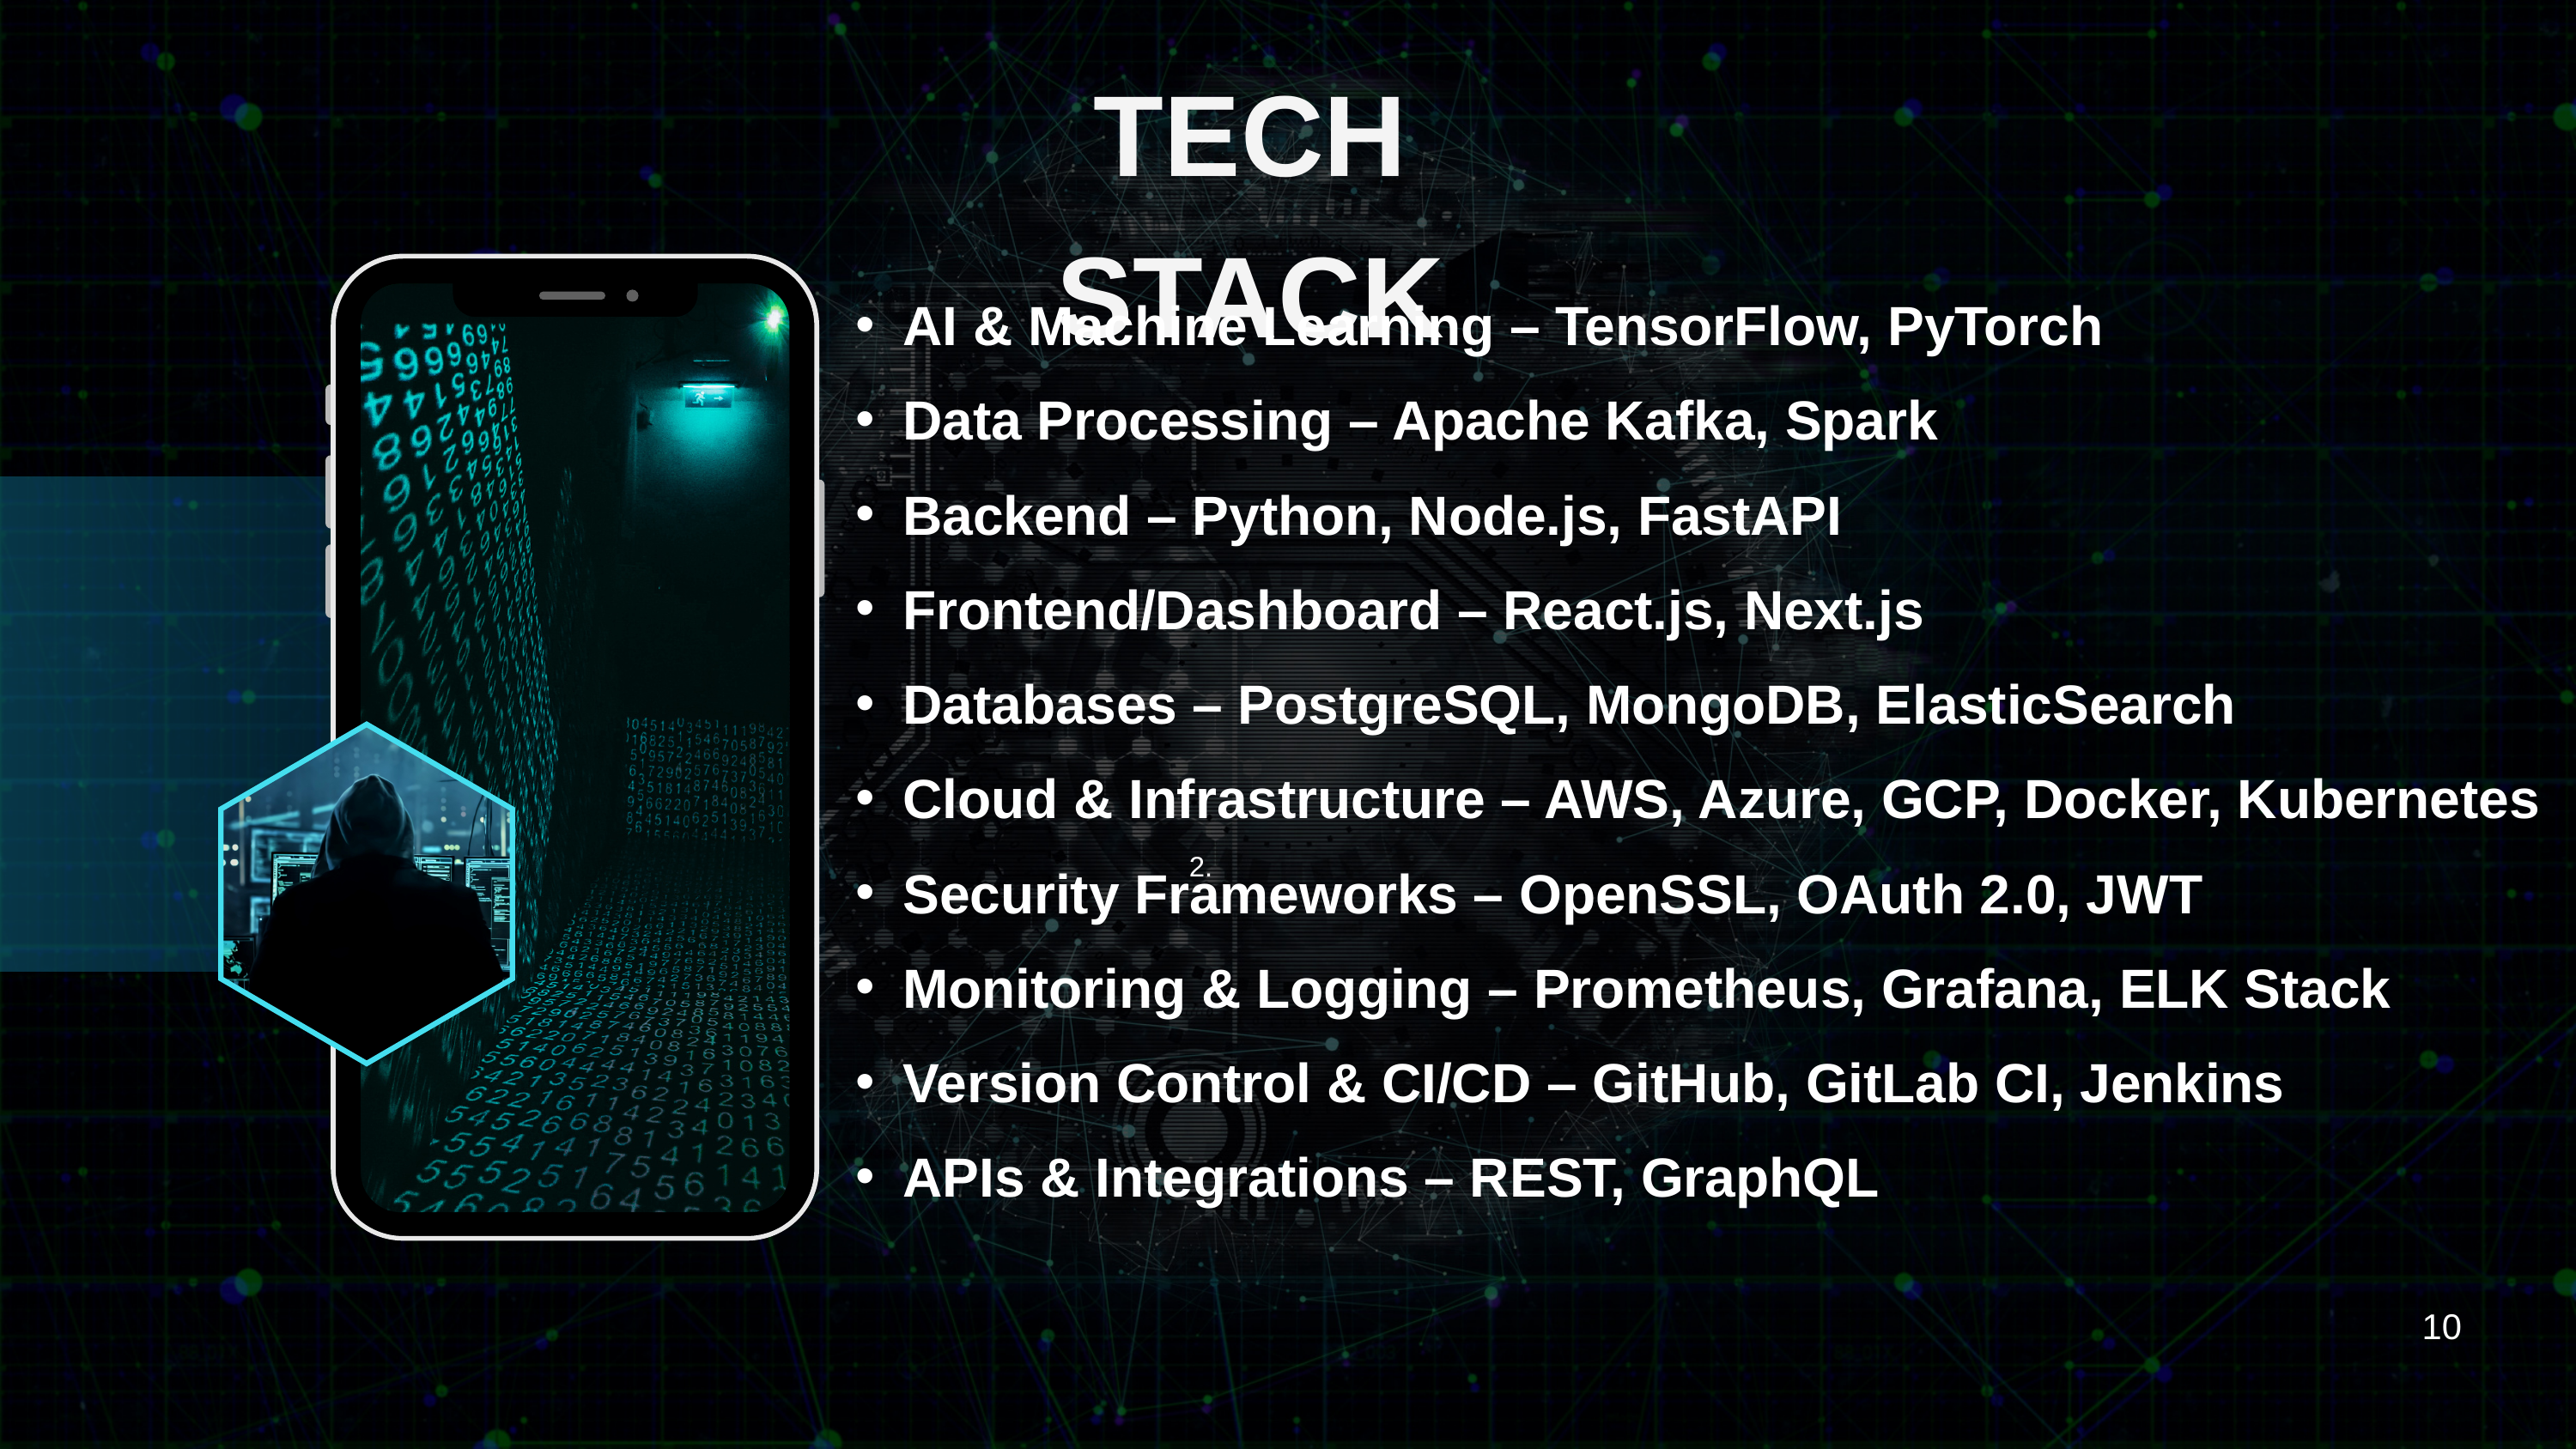

TECH STACK

AI & Machine Learning – TensorFlow, PyTorch
Data Processing – Apache Kafka, Spark
Backend – Python, Node.js, FastAPI
Frontend/Dashboard – React.js, Next.js
Databases – PostgreSQL, MongoDB, ElasticSearch
Cloud & Infrastructure – AWS, Azure, GCP, Docker, Kubernetes
Security Frameworks – OpenSSL, OAuth 2.0, JWT
Monitoring & Logging – Prometheus, Grafana, ELK Stack
Version Control & CI/CD – GitHub, GitLab CI, Jenkins
APIs & Integrations – REST, GraphQL

2.
10